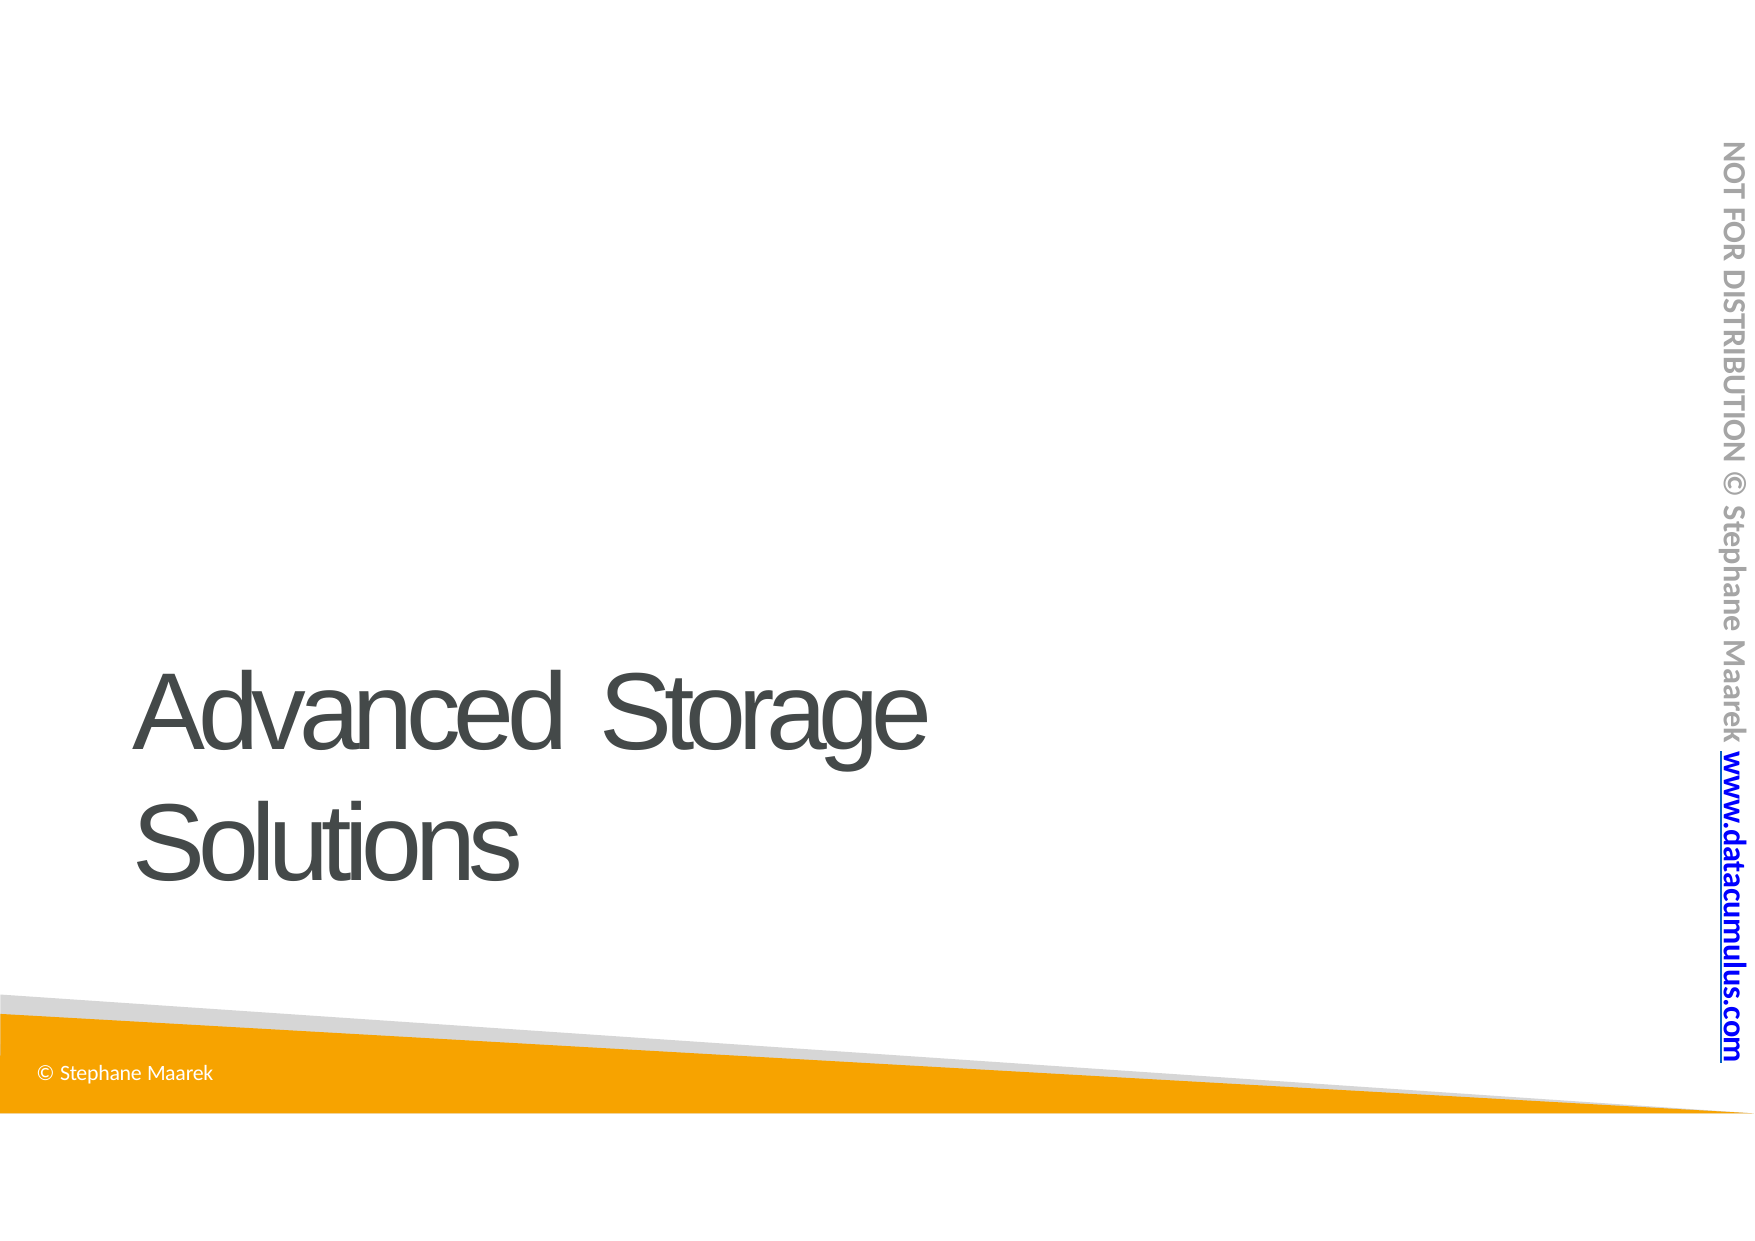

NOT FOR DISTRIBUTION © Stephane Maarek www.datacumulus.com
# Advanced Storage Solutions
© Stephane Maarek